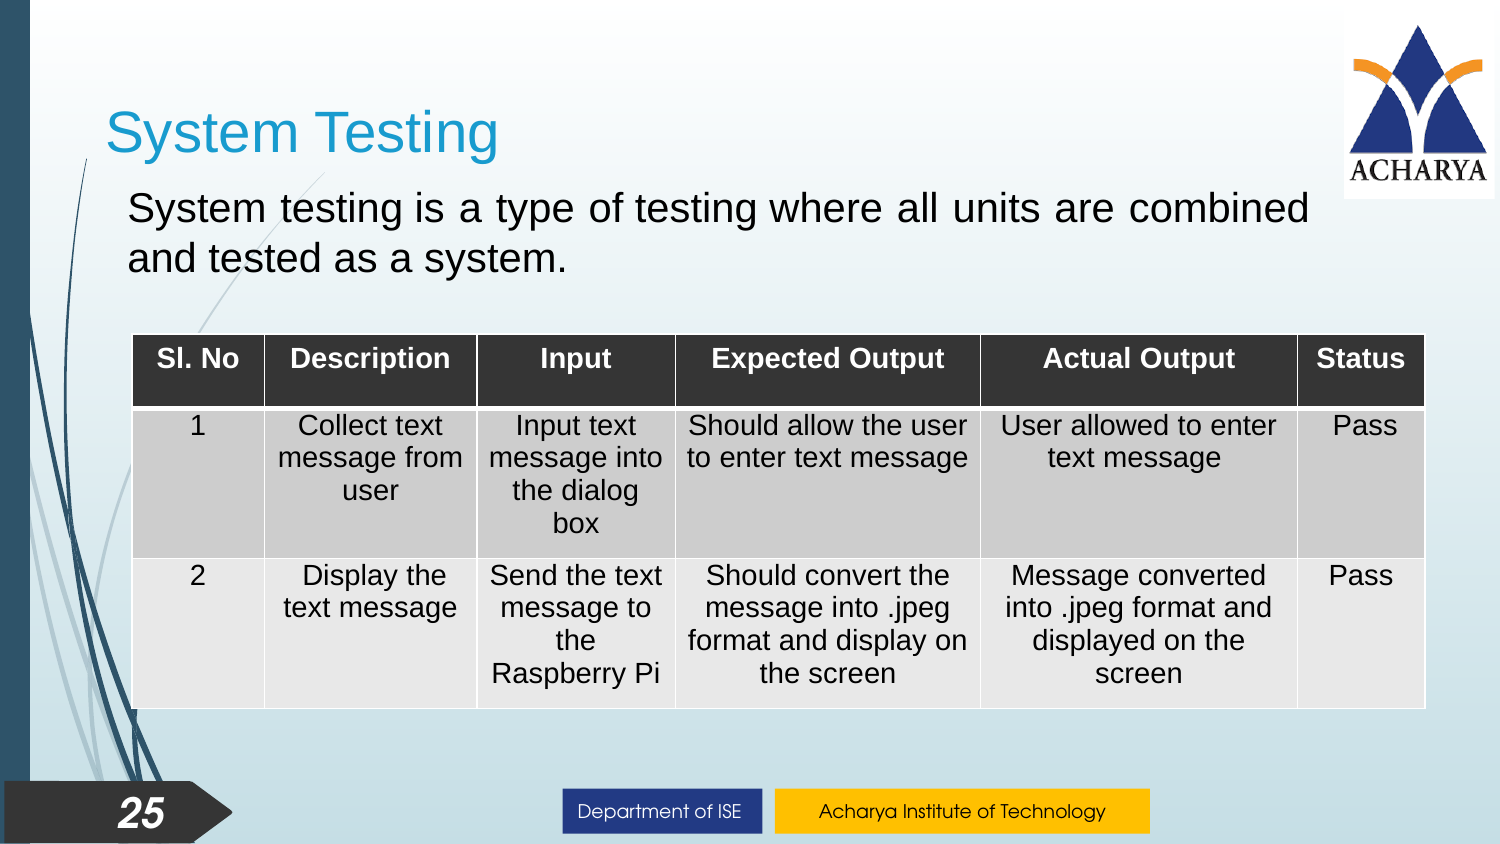

System Testing
System testing is a type of testing where all units are combined and tested as a system.
| Sl. No | Description | Input | Expected Output | Actual Output | Status |
| --- | --- | --- | --- | --- | --- |
| 1 | Collect text message from user | Input text message into the dialog box | Should allow the user to enter text message | User allowed to enter text message | Pass |
| 2 | Display the text message | Send the text message to the Raspberry Pi | Should convert the message into .jpeg format and display on the screen | Message converted into .jpeg format and displayed on the screen | Pass |
25